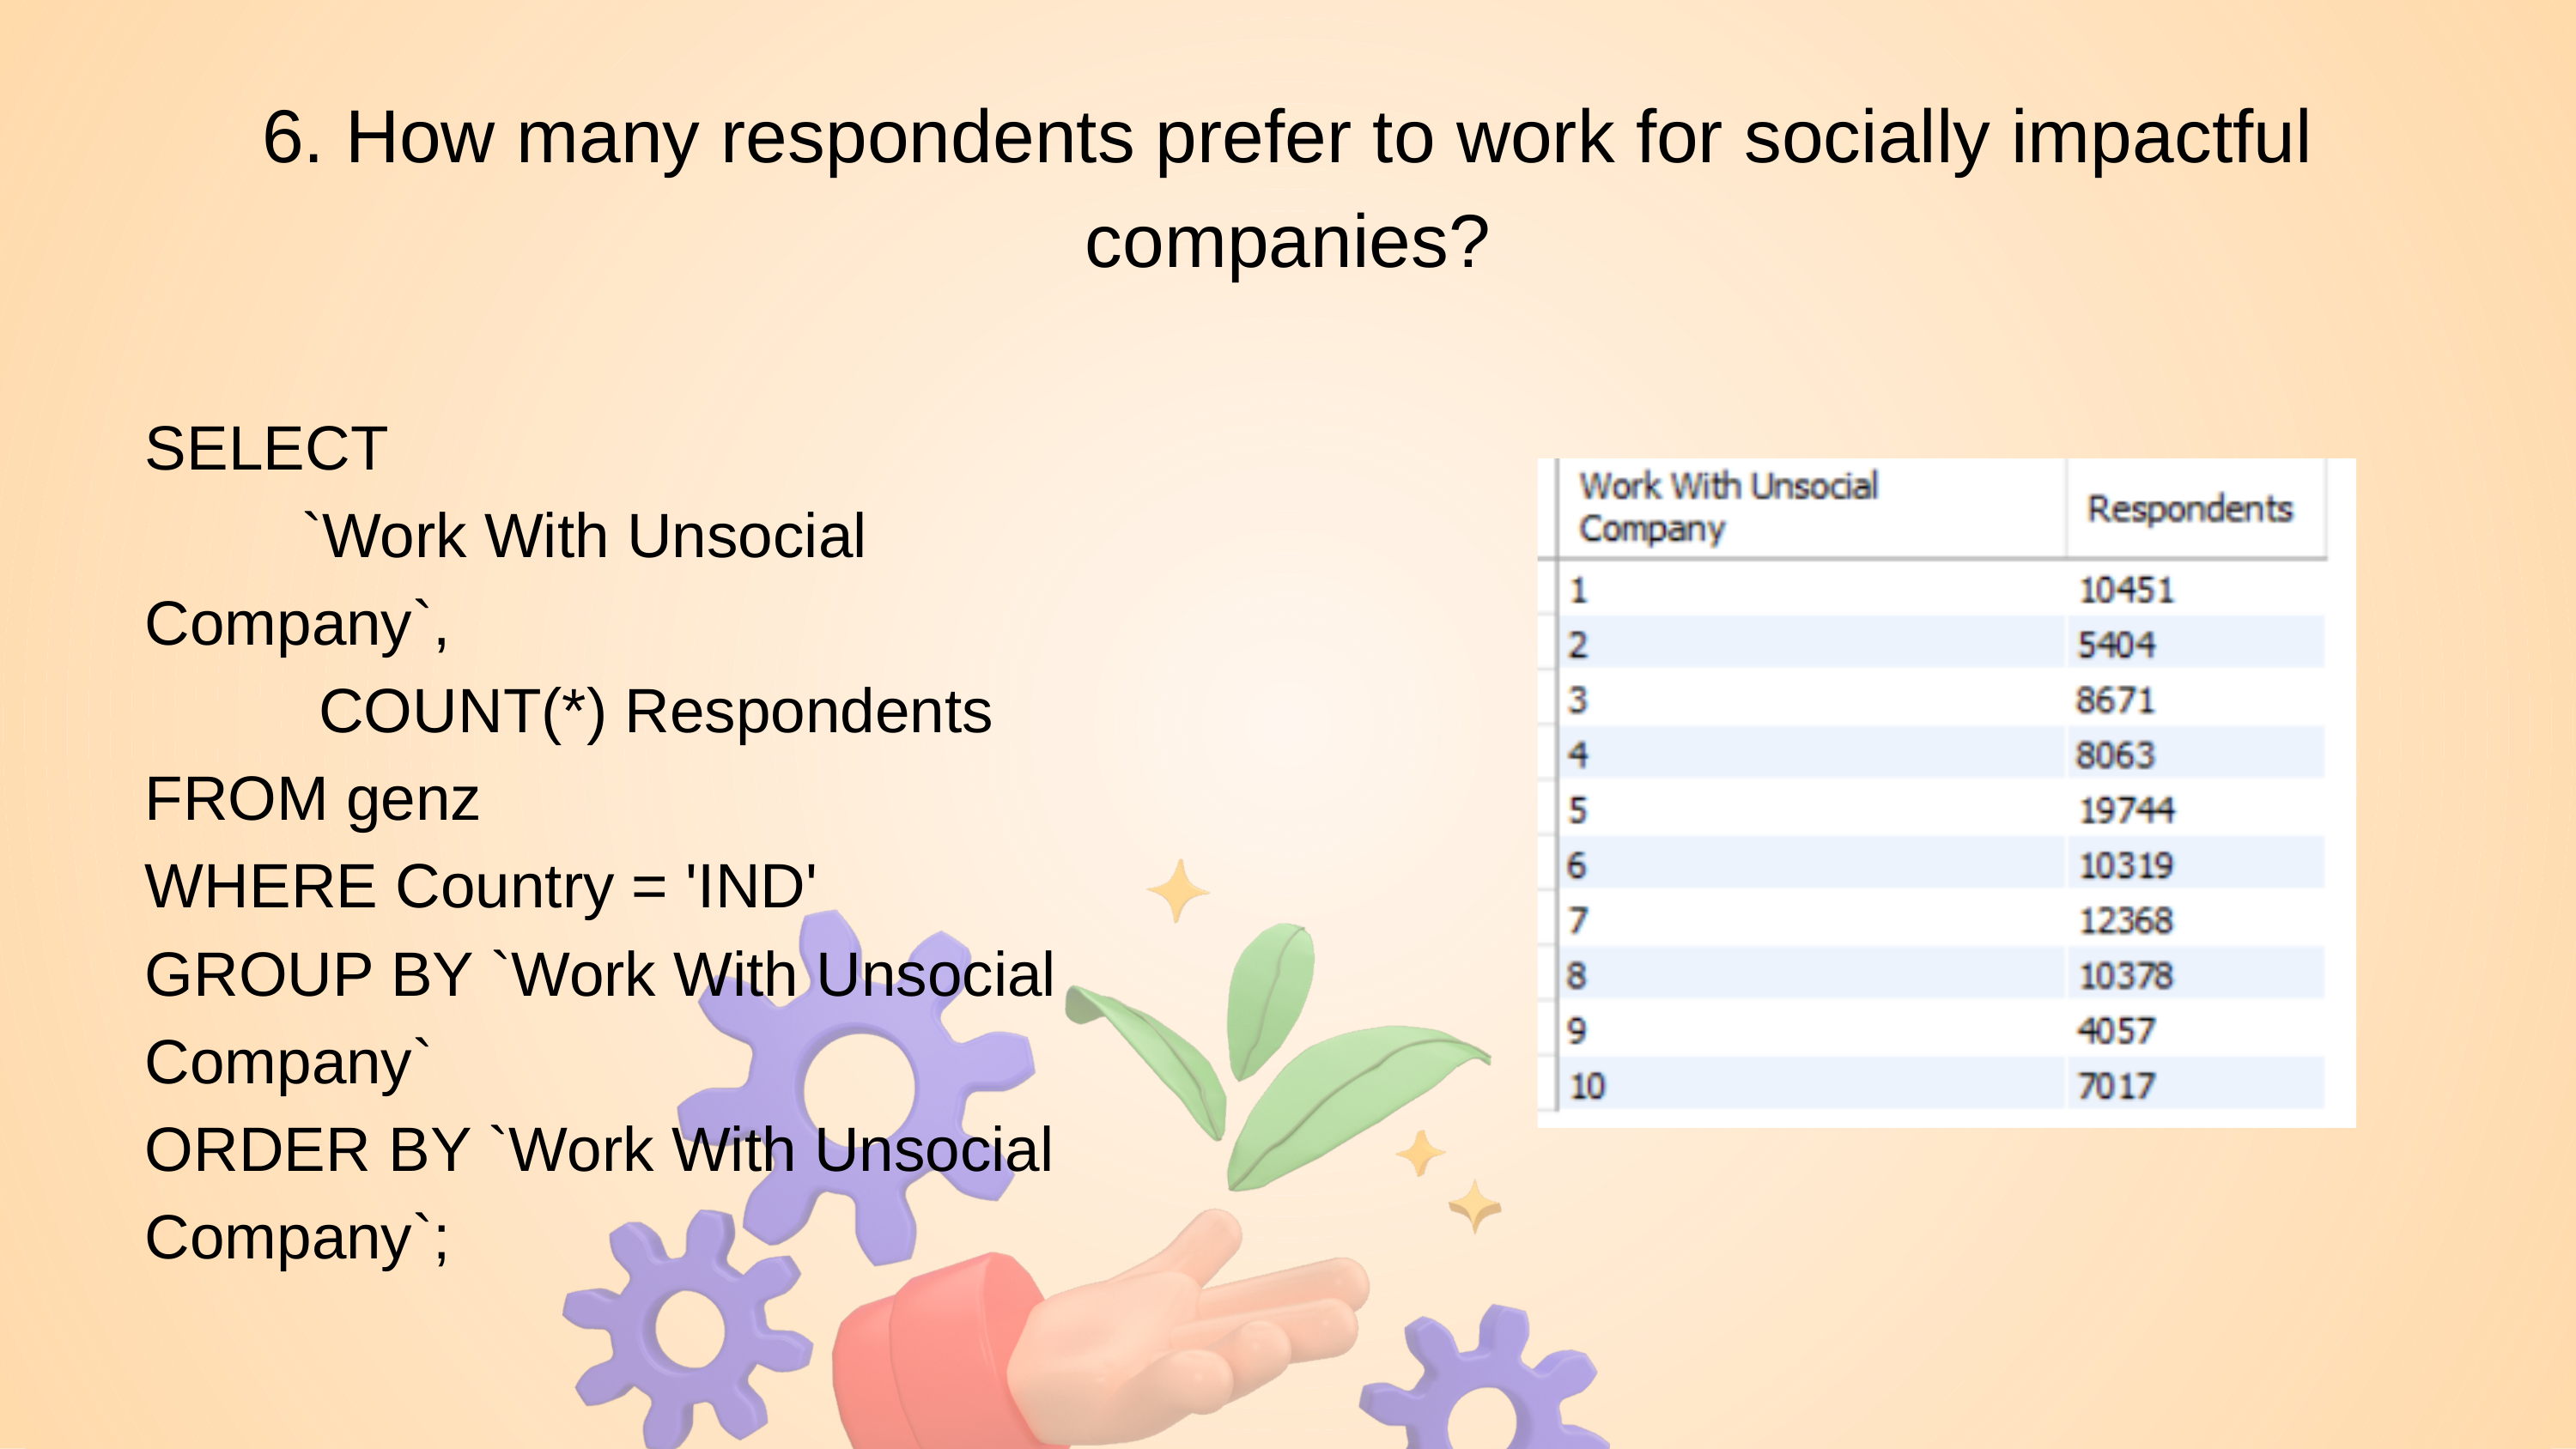

6. How many respondents prefer to work for socially impactful companies?
SELECT
         `Work With Unsocial Company`,
          COUNT(*) Respondents
FROM genz
WHERE Country = 'IND'
GROUP BY `Work With Unsocial Company`
ORDER BY `Work With Unsocial Company`;